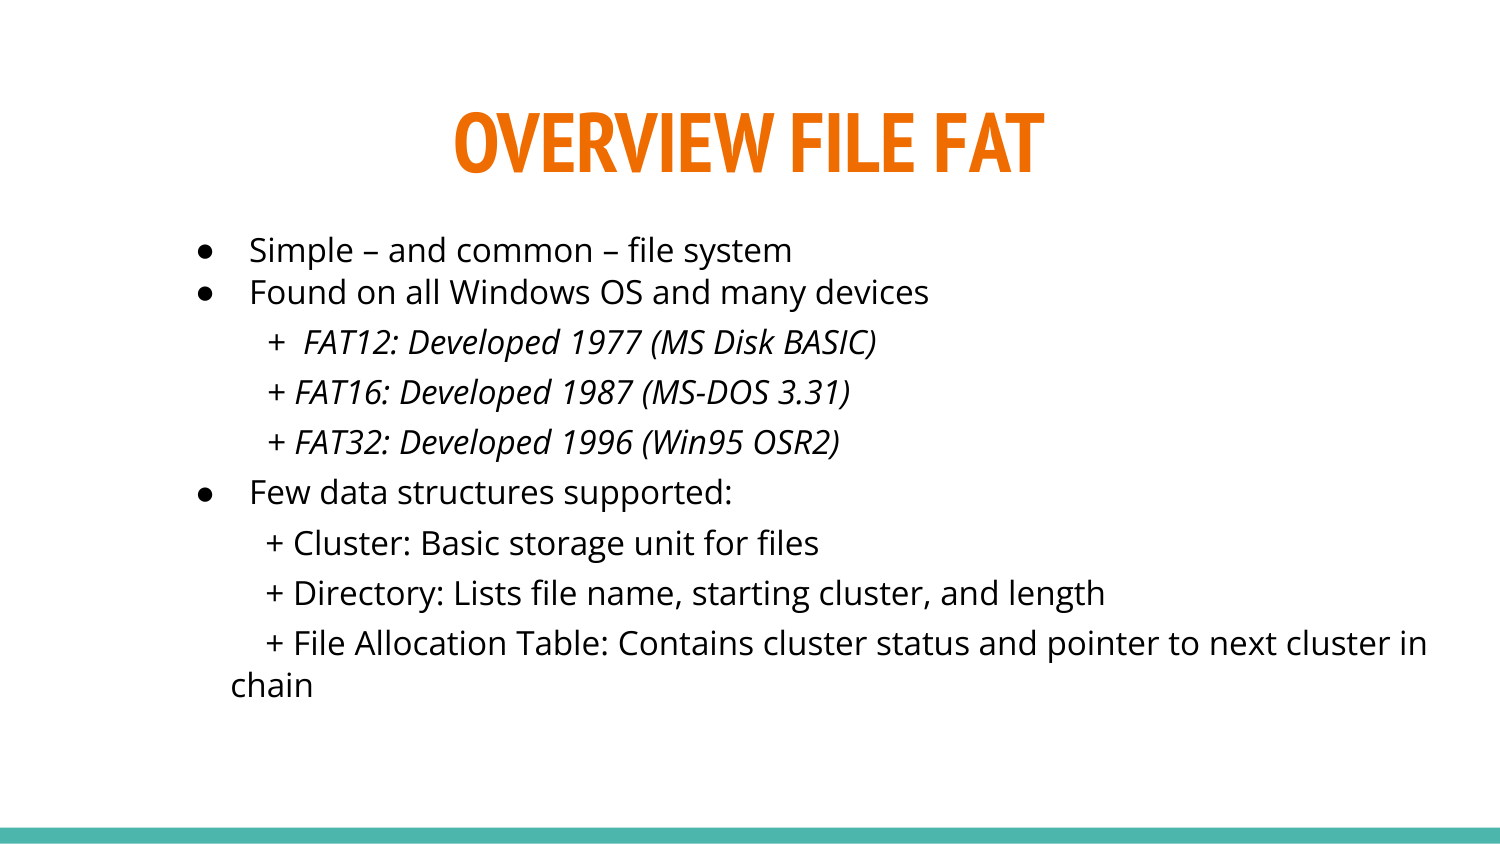

# OVERVIEW FILE FAT
Simple – and common – file system
Found on all Windows OS and many devices
  +  FAT12: Developed 1977 (MS Disk BASIC)
  + FAT16: Developed 1987 (MS-DOS 3.31)
  + FAT32: Developed 1996 (Win95 OSR2)
Few data structures supported:
    + Cluster: Basic storage unit for files
    + Directory: Lists file name, starting cluster, and length
    + File Allocation Table: Contains cluster status and pointer to next cluster in chain